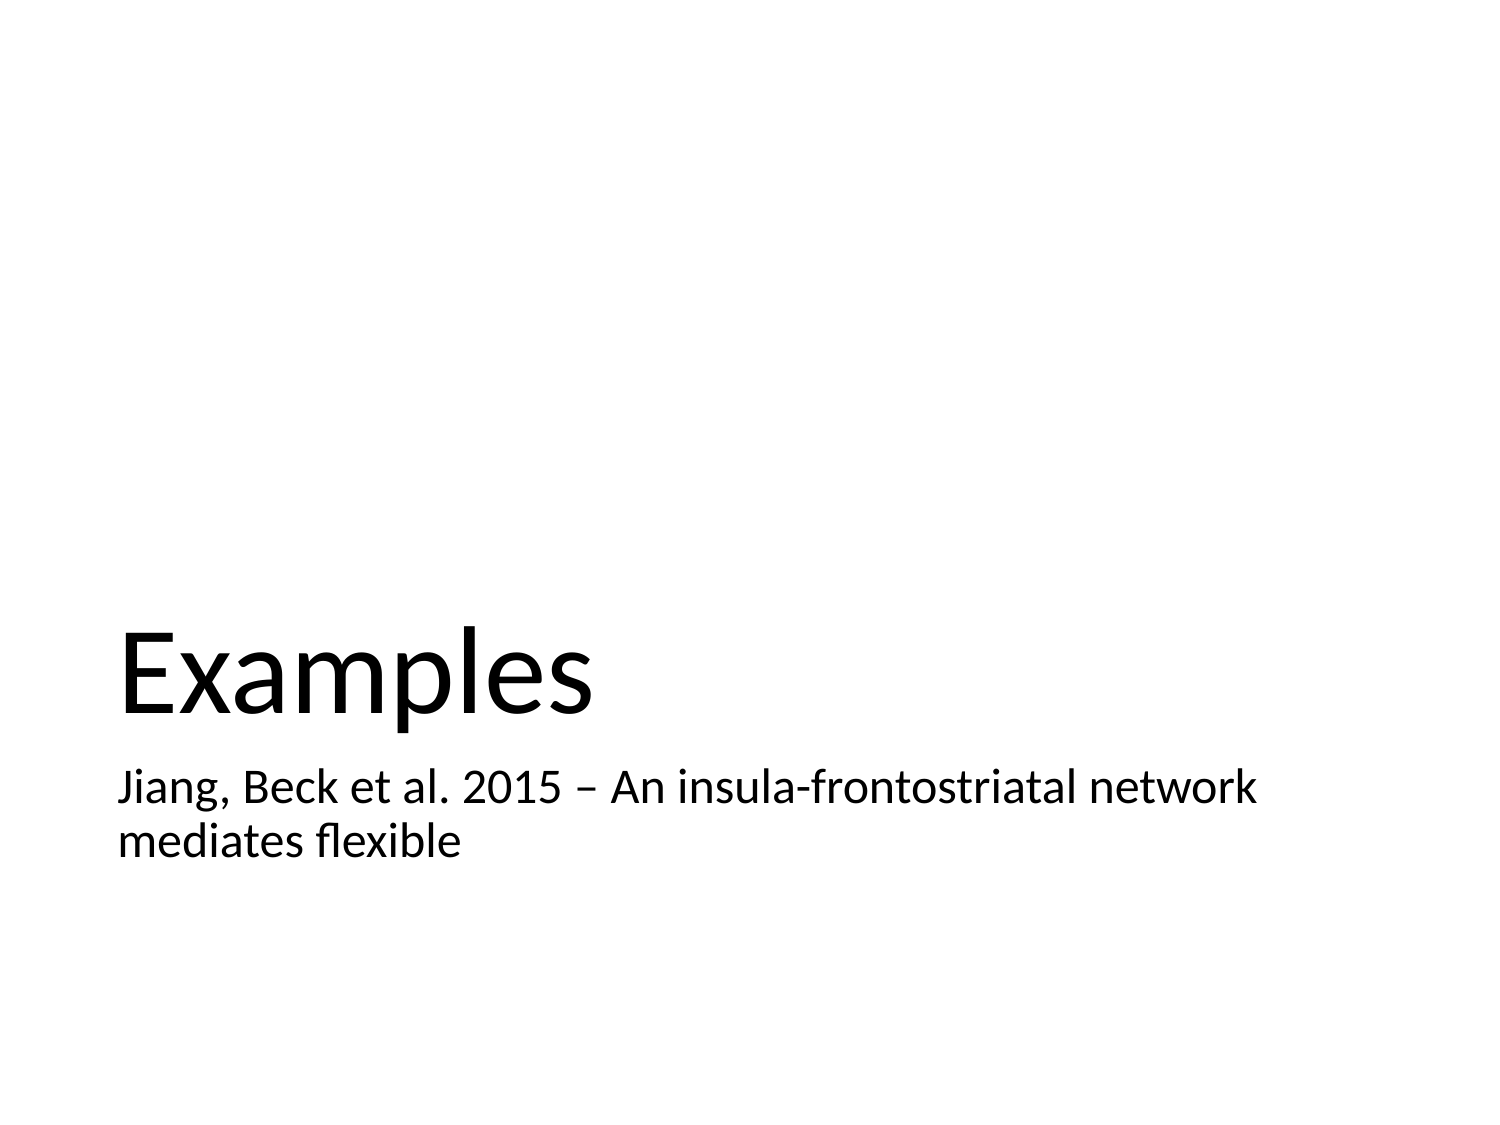

# Examples
Jiang, Beck et al. 2015 – An insula-frontostriatal network mediates flexible